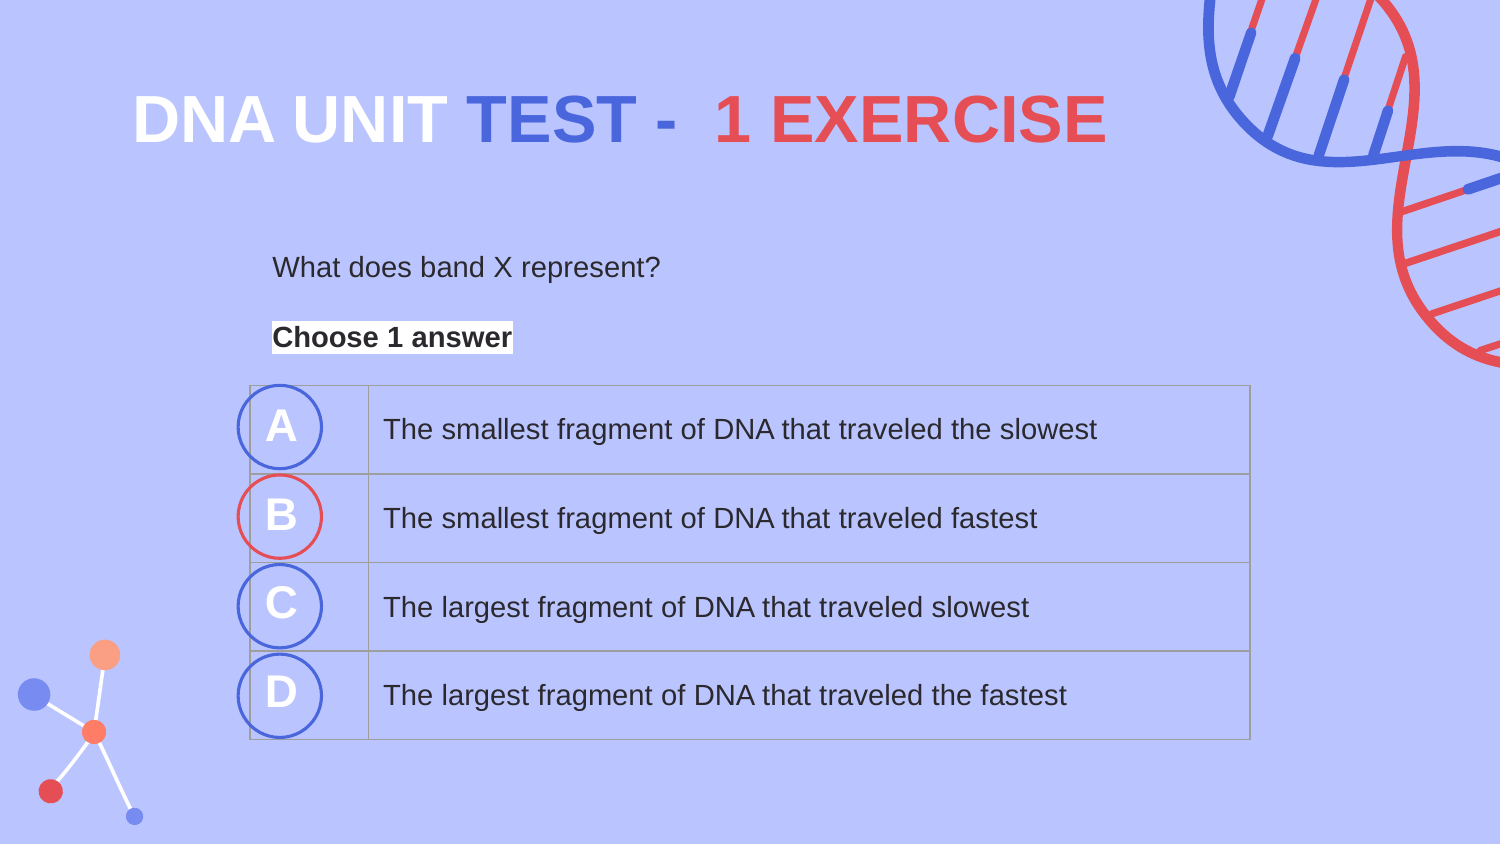

# DNA UNIT TEST -  1 EXERCISE
What does band X represent? Choose 1 answer

| A | The smallest fragment of DNA that traveled the slowest |
| --- | --- |
| B | The smallest fragment of DNA that traveled fastest |
| C | The largest fragment of DNA that traveled slowest |
| D | The largest fragment of DNA that traveled the fastest |